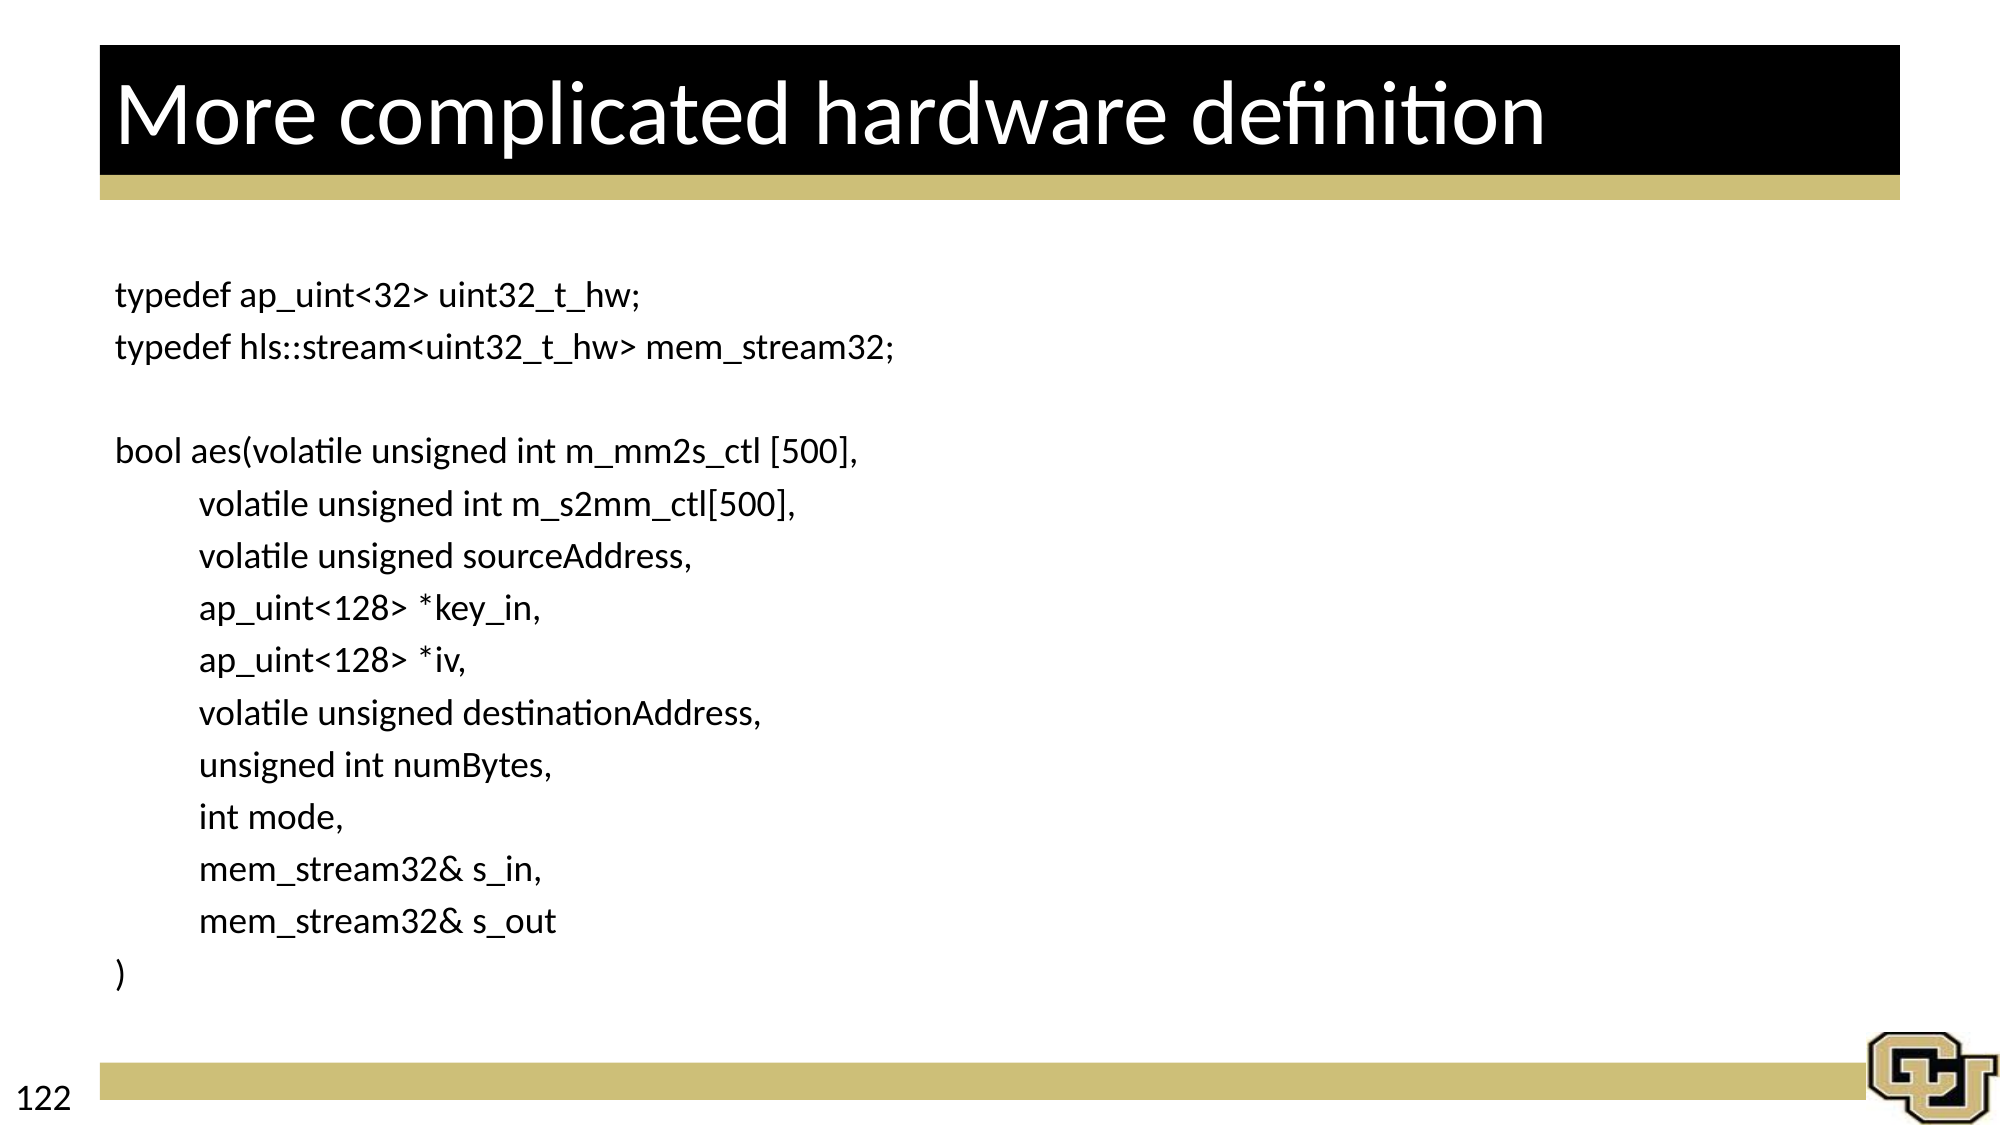

# More complicated hardware definition
typedef ap_uint<32> uint32_t_hw;
typedef hls::stream<uint32_t_hw> mem_stream32;

bool aes(volatile unsigned int m_mm2s_ctl [500],
	volatile unsigned int m_s2mm_ctl[500],
	volatile unsigned sourceAddress,
	ap_uint<128> *key_in,
	ap_uint<128> *iv,
	volatile unsigned destinationAddress,
	unsigned int numBytes,
	int mode,
	mem_stream32& s_in,
	mem_stream32& s_out
)
122